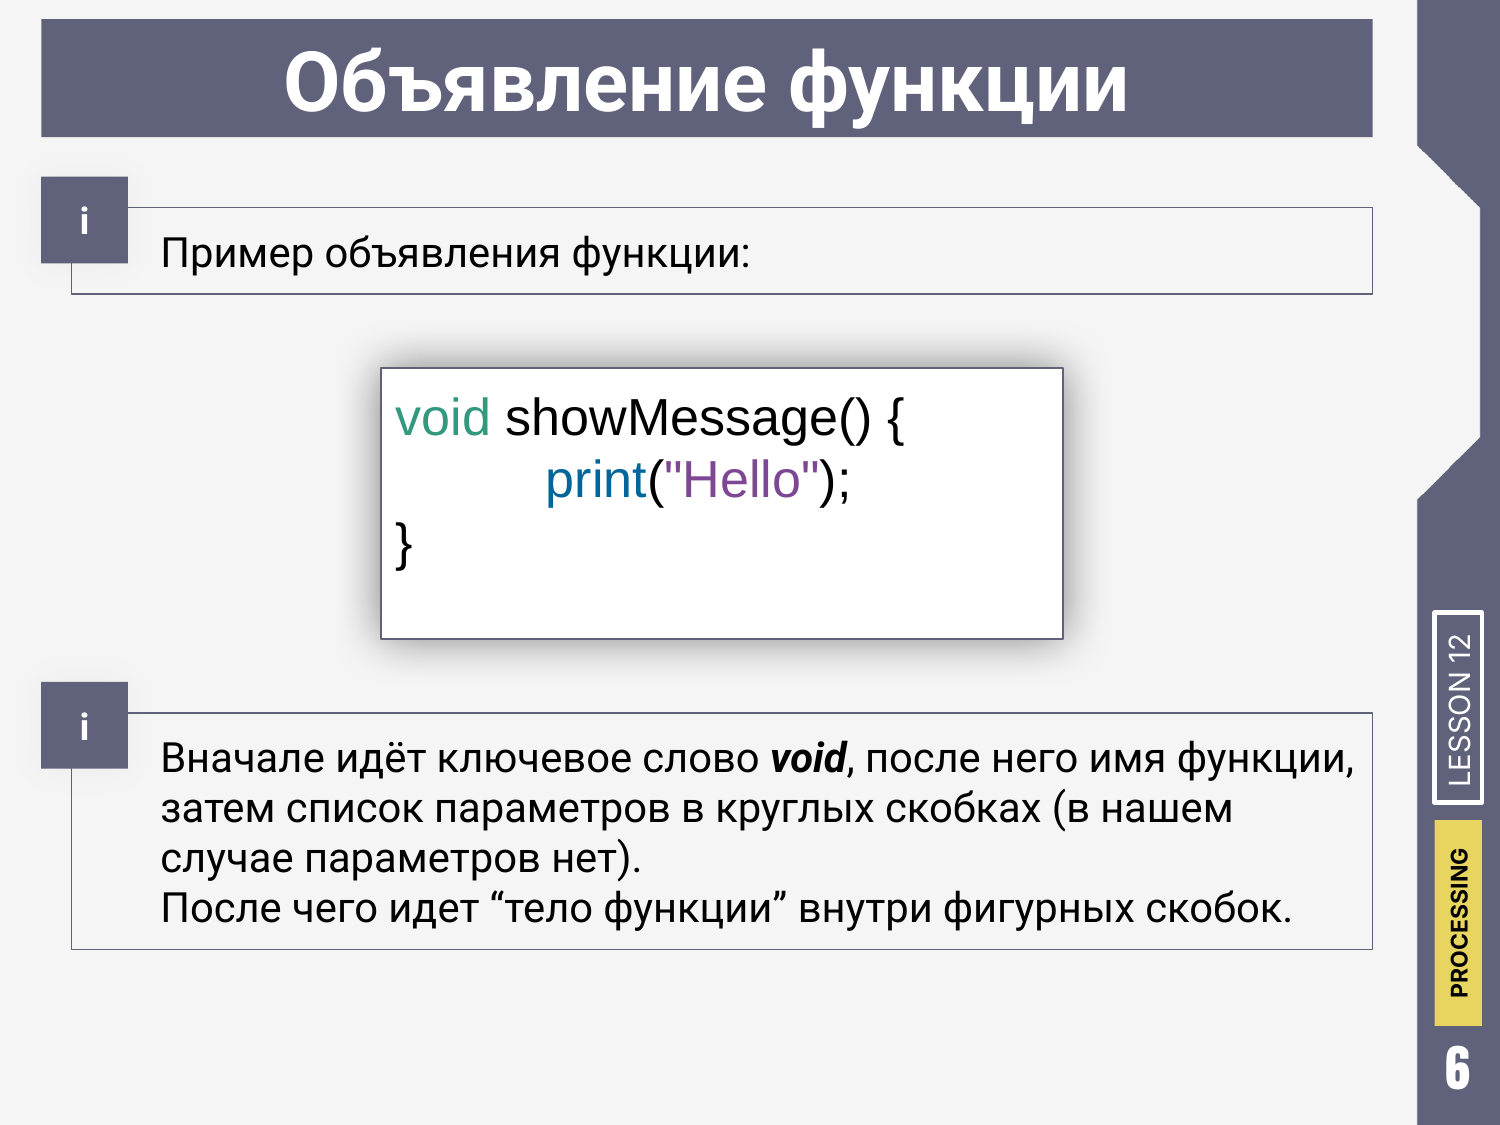

# Объявление функции
і
Пример объявления функции:
void showMessage() {
	print("Hello");
}
і
LESSON 12
Вначале идёт ключевое слово void, после него имя функции, затем список параметров в круглых скобках (в нашем случае параметров нет).
После чего идет “тело функции” внутри фигурных скобок.
6